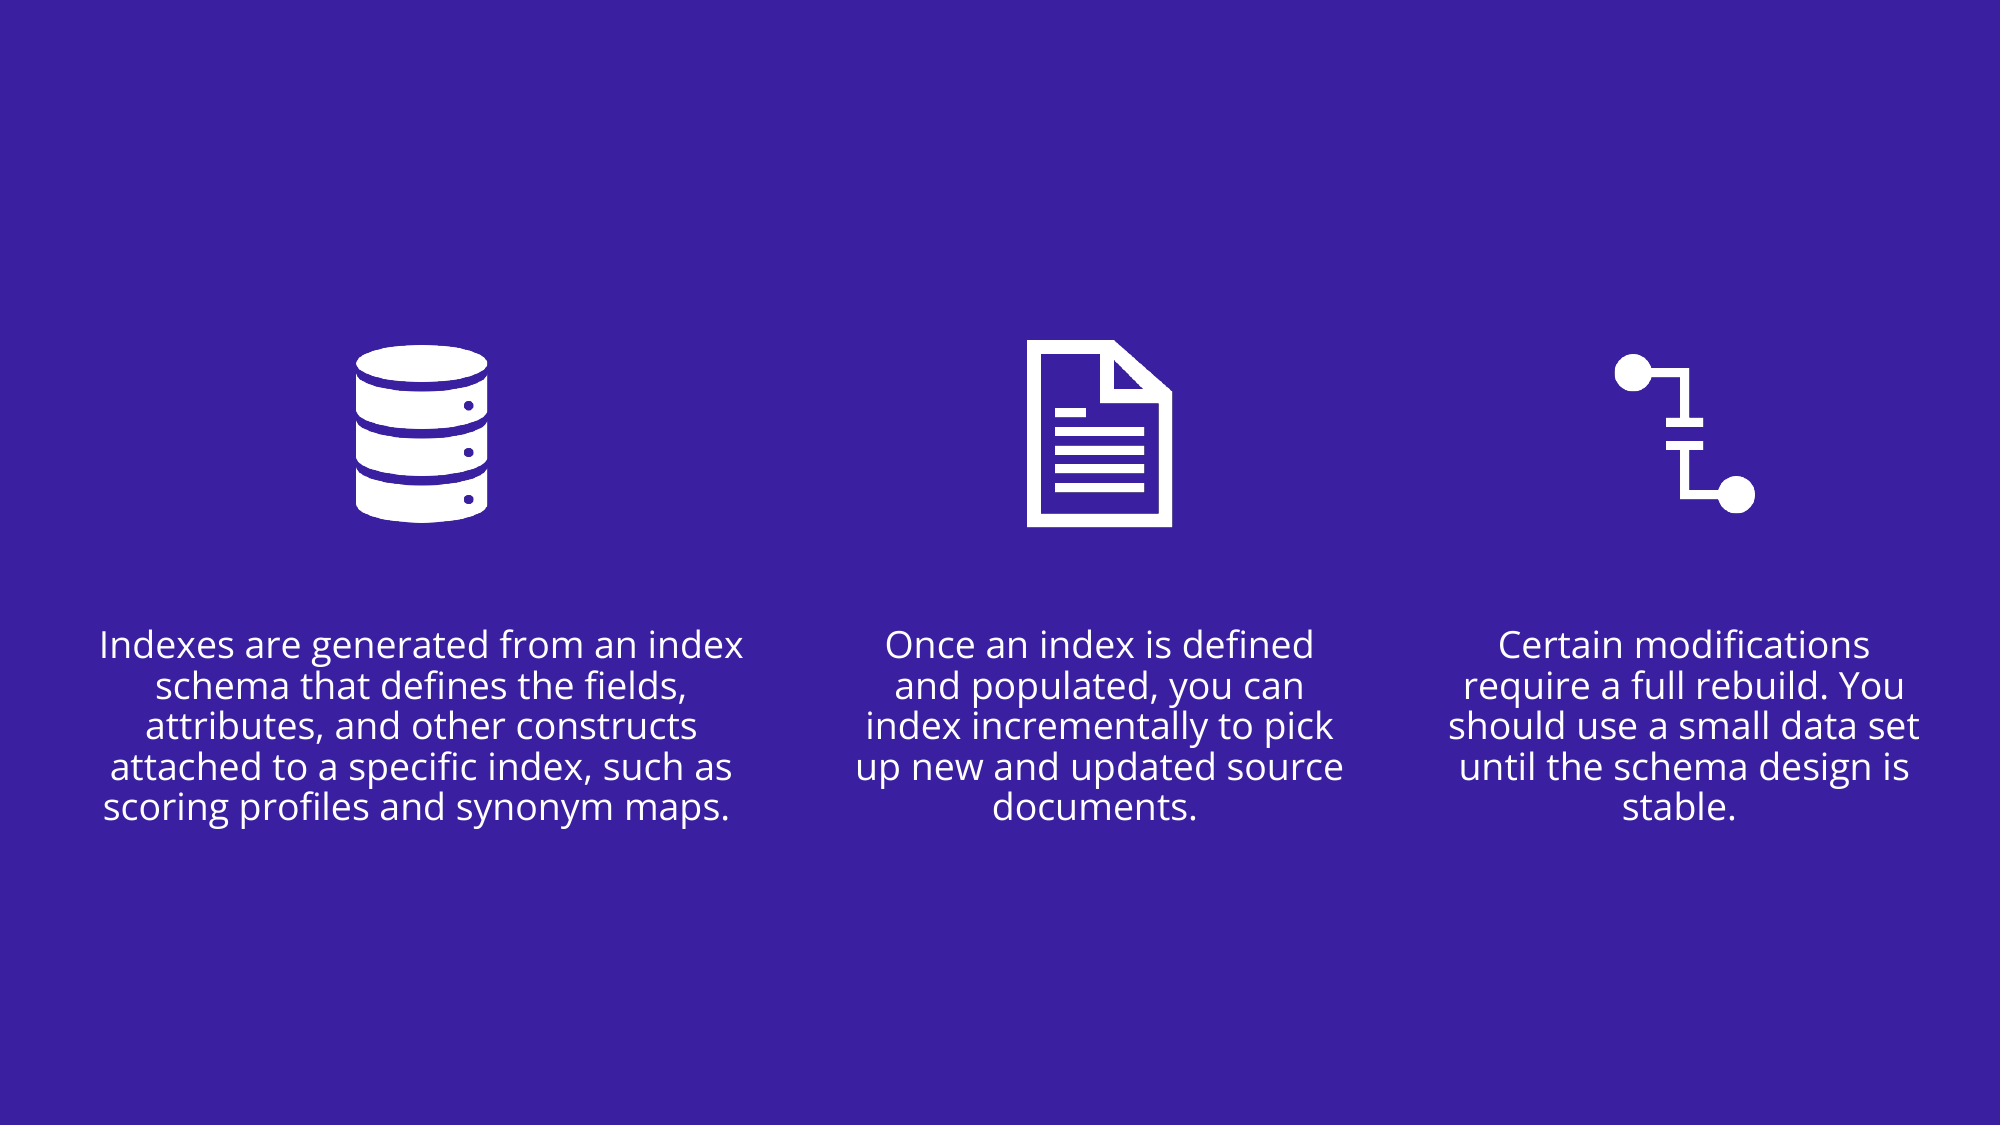

Indexes are generated from an index schema that defines the fields, attributes, and other constructs attached to a specific index, such as scoring profiles and synonym maps.
Once an index is defined and populated, you can index incrementally to pick up new and updated source documents.
Certain modifications require a full rebuild. You should use a small data set until the schema design is stable.